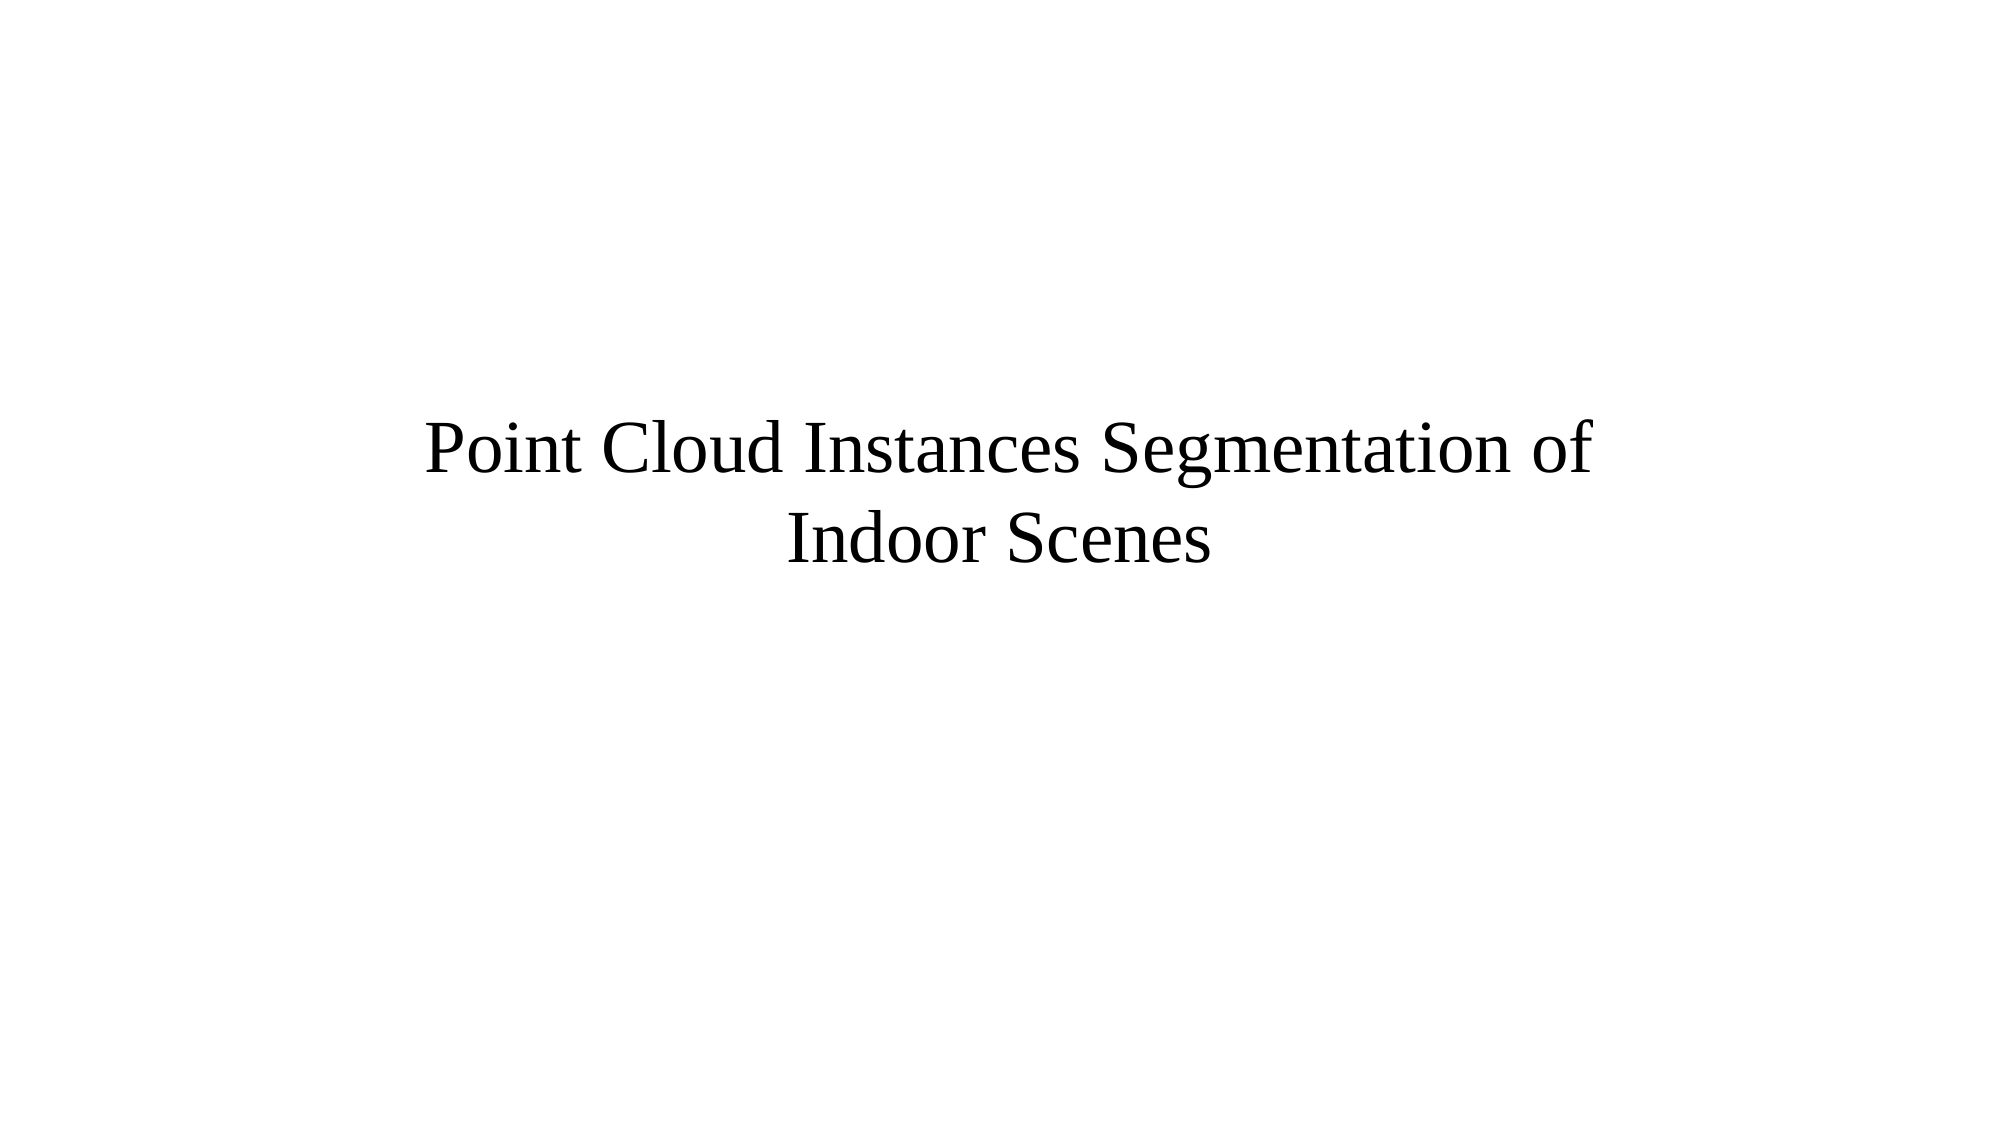

Point Cloud Instances Segmentation of Indoor Scenes